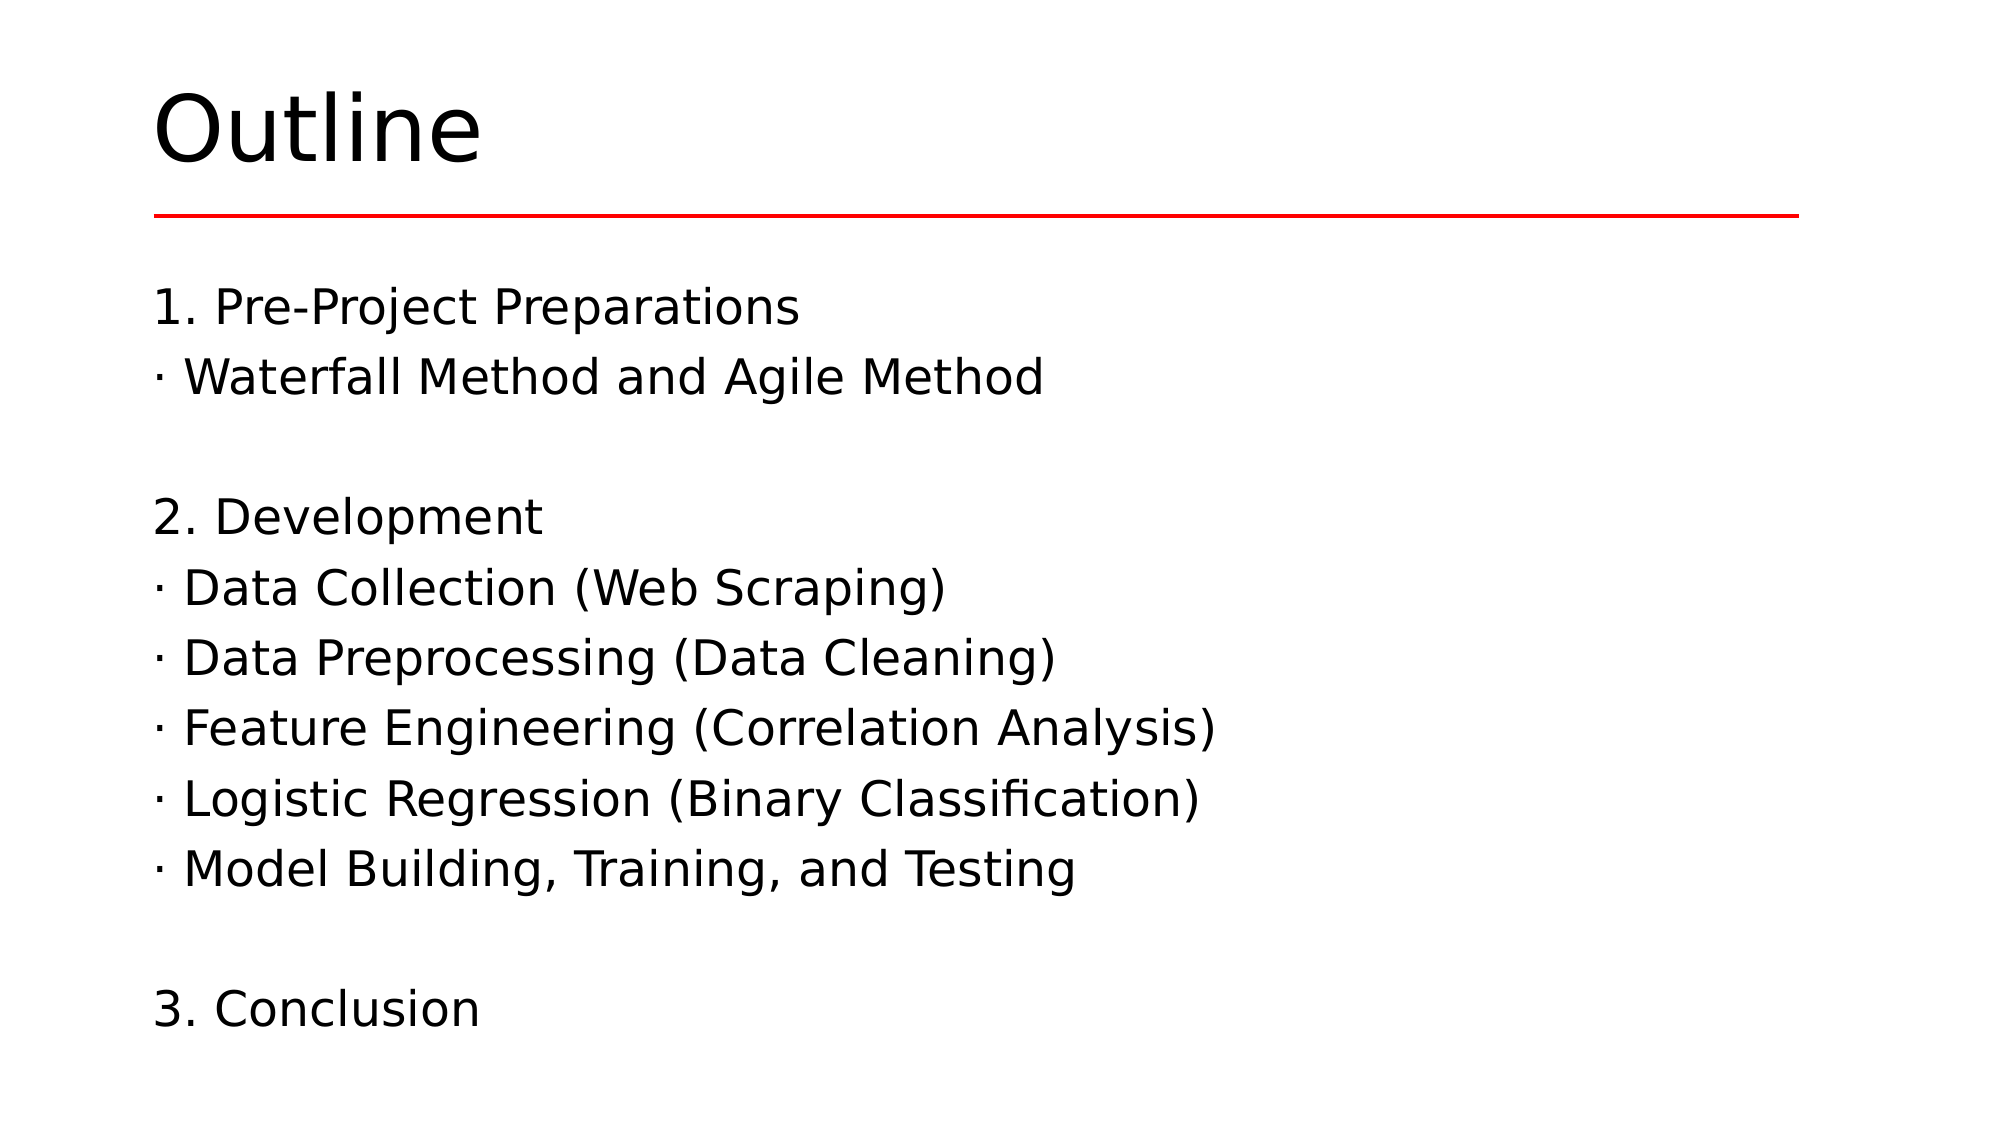

# Outline
1. Pre-Project Preparations
· Waterfall Method and Agile Method

2. Development
· Data Collection (Web Scraping)
· Data Preprocessing (Data Cleaning)
· Feature Engineering (Correlation Analysis)
· Logistic Regression (Binary Classification)
· Model Building, Training, and Testing

3. Conclusion